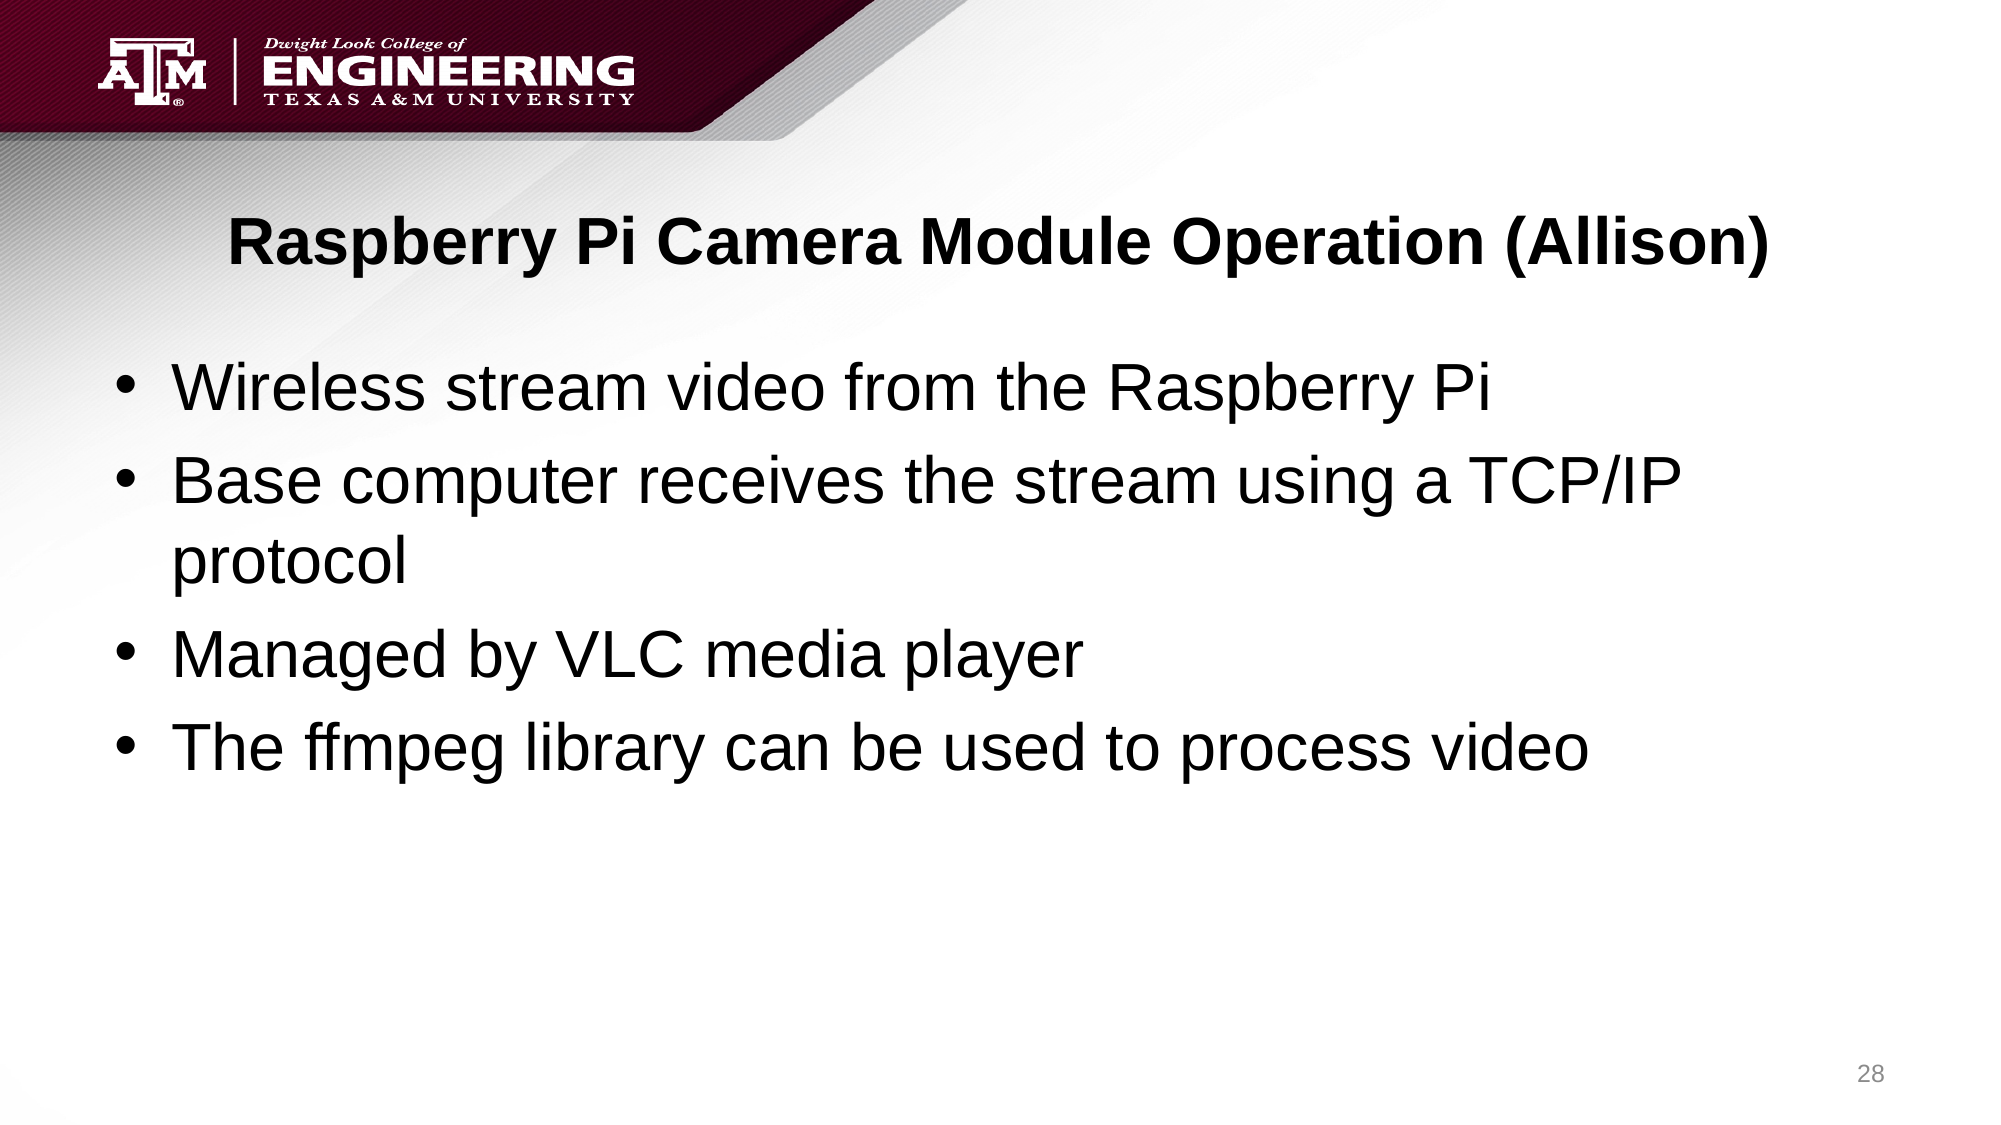

# Raspberry Pi Camera Module Operation (Allison)
Wireless stream video from the Raspberry Pi
Base computer receives the stream using a TCP/IP protocol
Managed by VLC media player
The ffmpeg library can be used to process video

28